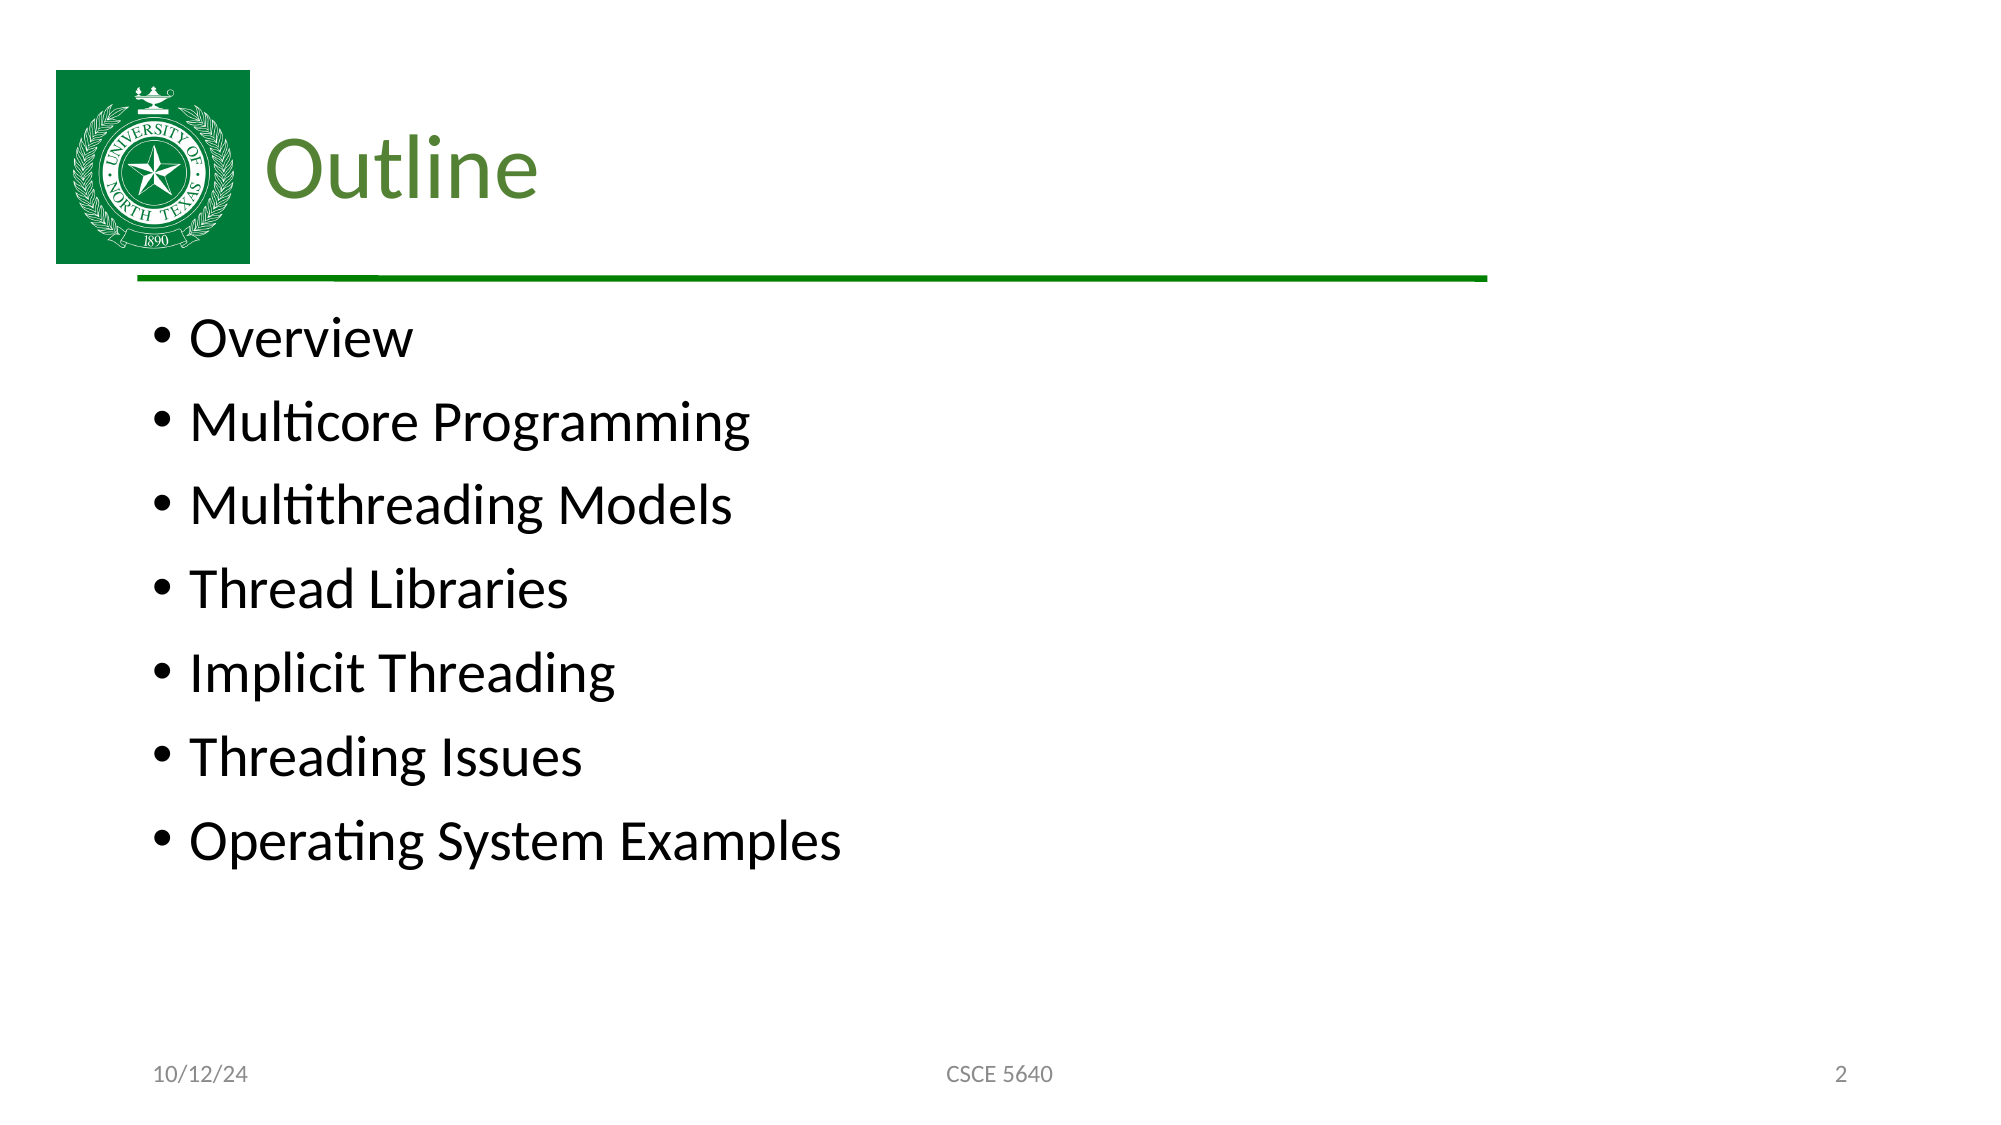

# Outline
Overview
Multicore Programming
Multithreading Models
Thread Libraries
Implicit Threading
Threading Issues
Operating System Examples
10/12/24
CSCE 5640
2